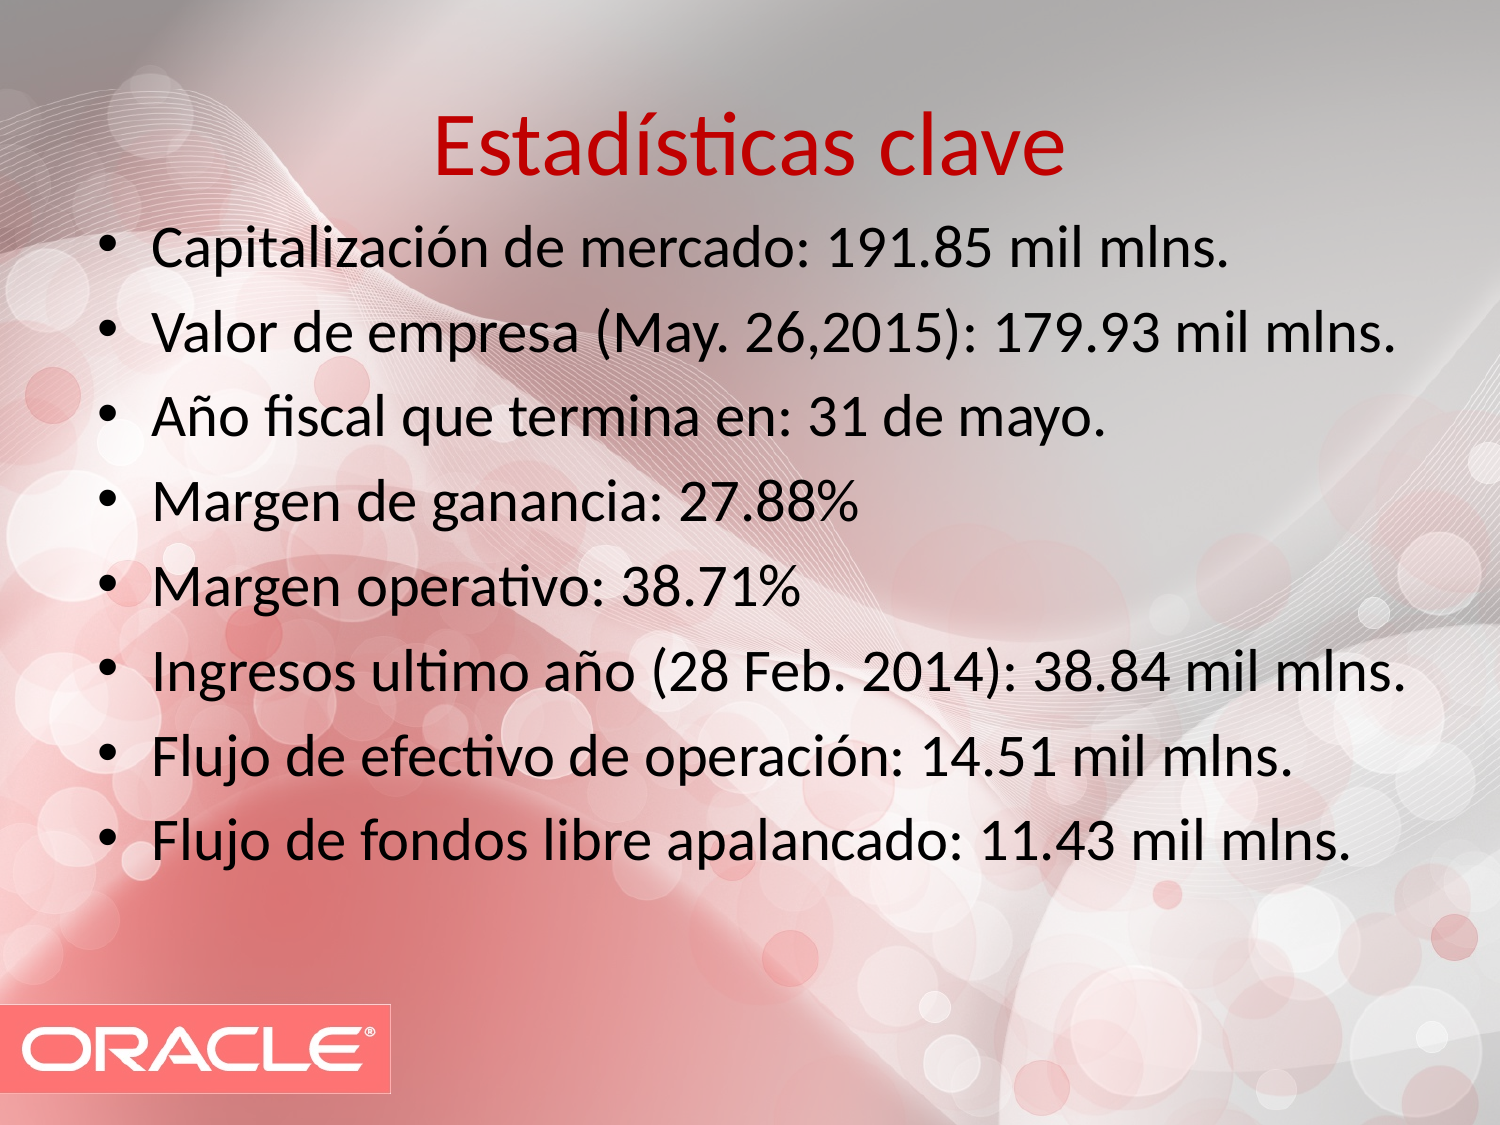

# Estadísticas clave
Capitalización de mercado: 191.85 mil mlns.
Valor de empresa (May. 26,2015): 179.93 mil mlns.
Año fiscal que termina en: 31 de mayo.
Margen de ganancia: 27.88%
Margen operativo: 38.71%
Ingresos ultimo año (28 Feb. 2014): 38.84 mil mlns.
Flujo de efectivo de operación: 14.51 mil mlns.
Flujo de fondos libre apalancado: 11.43 mil mlns.